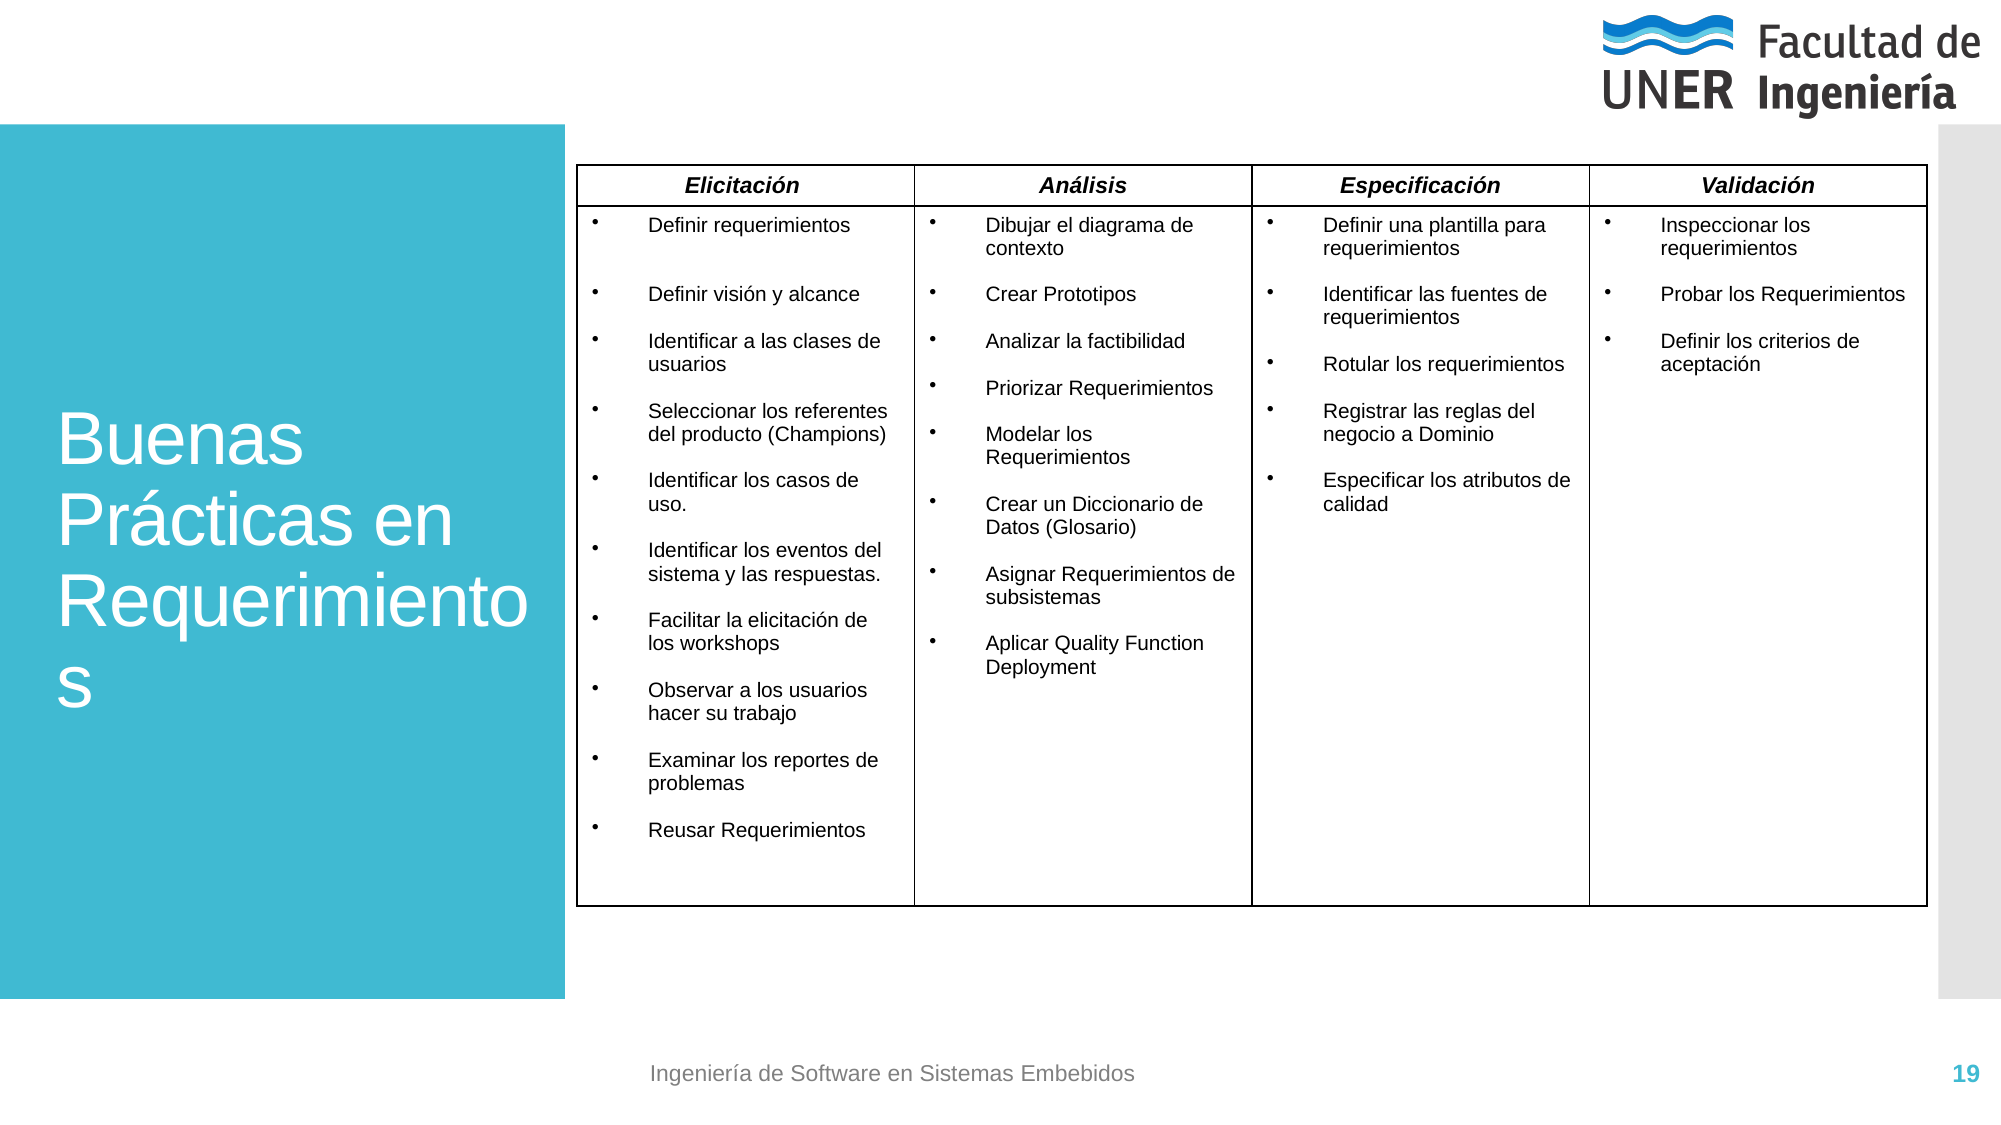

| Elicitación | Análisis | Especificación | Validación |
| --- | --- | --- | --- |
| Definir requerimientos Definir visión y alcance Identificar a las clases de usuarios Seleccionar los referentes del producto (Champions) Identificar los casos de uso. Identificar los eventos del sistema y las respuestas. Facilitar la elicitación de los workshops Observar a los usuarios hacer su trabajo Examinar los reportes de problemas Reusar Requerimientos | Dibujar el diagrama de contexto Crear Prototipos Analizar la factibilidad Priorizar Requerimientos Modelar los Requerimientos Crear un Diccionario de Datos (Glosario) Asignar Requerimientos de subsistemas Aplicar Quality Function Deployment | Definir una plantilla para requerimientos Identificar las fuentes de requerimientos Rotular los requerimientos Registrar las reglas del negocio a Dominio Especificar los atributos de calidad | Inspeccionar los requerimientos Probar los Requerimientos Definir los criterios de aceptación |
# Buenas Prácticas en Requerimientos
Ingeniería de Software en Sistemas Embebidos
19